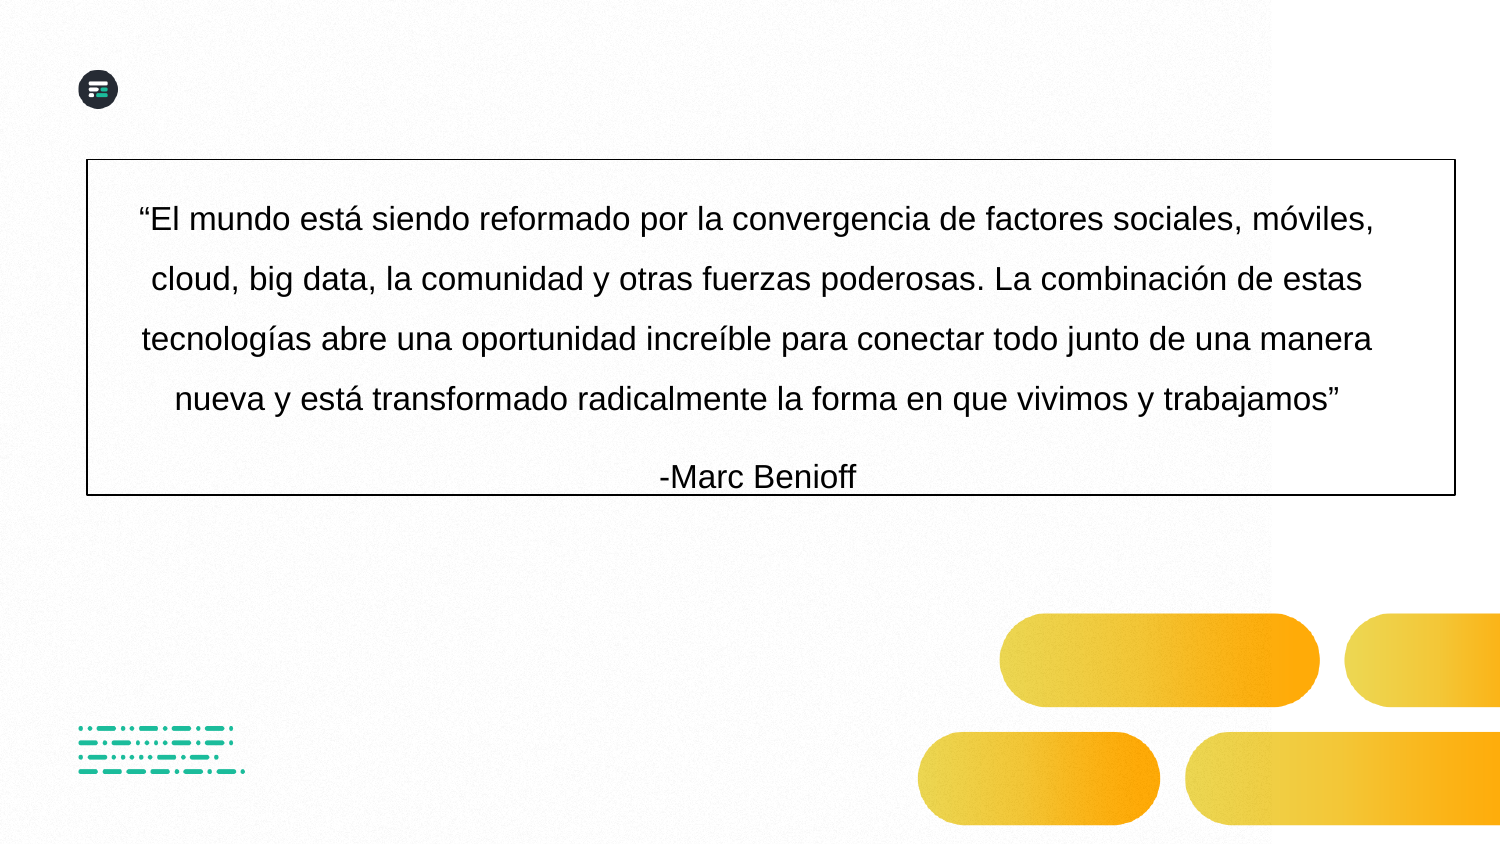

“El mundo está siendo reformado por la convergencia de factores sociales, móviles, cloud, big data, la comunidad y otras fuerzas poderosas. La combinación de estas tecnologías abre una oportunidad increíble para conectar todo junto de una manera nueva y está transformado radicalmente la forma en que vivimos y trabajamos”
-Marc Benioff